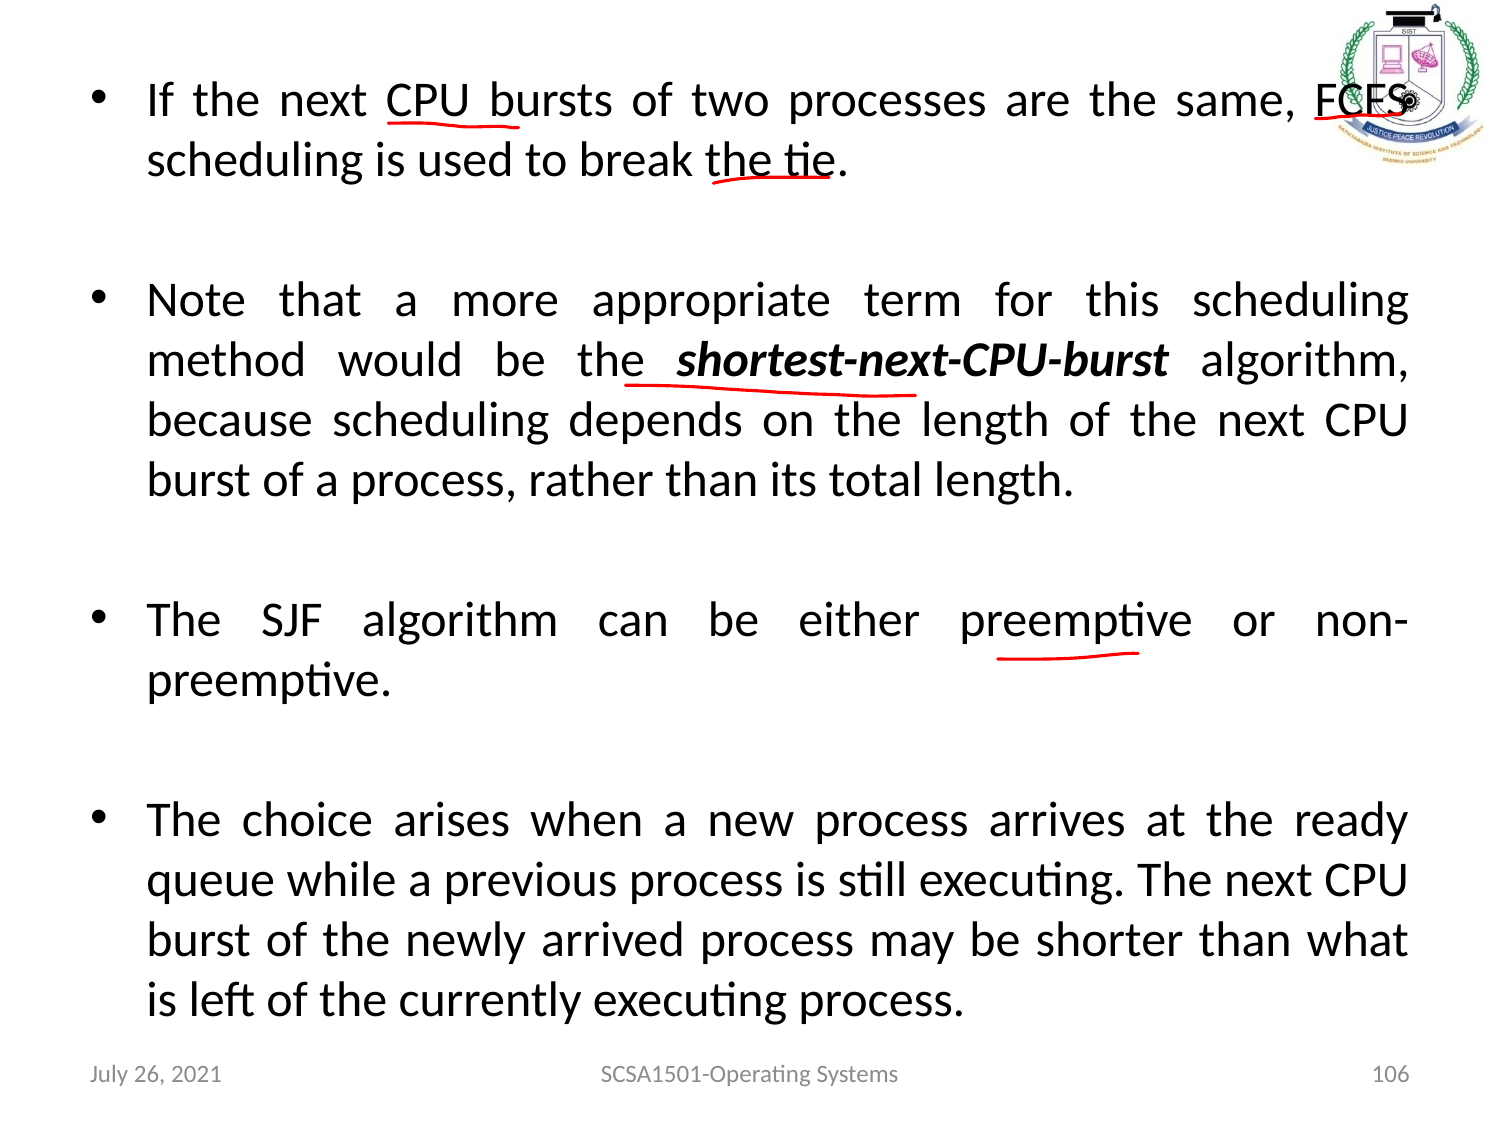

If the next CPU bursts of two processes are the same, FCFS scheduling is used to break the tie.

Note that a more appropriate term for this scheduling method would be the shortest-next-CPU-burst algorithm, because scheduling depends on the length of the next CPU burst of a process, rather than its total length.

The SJF algorithm can be either preemptive or non-preemptive.

The choice arises when a new process arrives at the ready queue while a previous process is still executing. The next CPU burst of the newly arrived process may be shorter than what is left of the currently executing process.

July 26, 2021
SCSA1501-Operating Systems
106